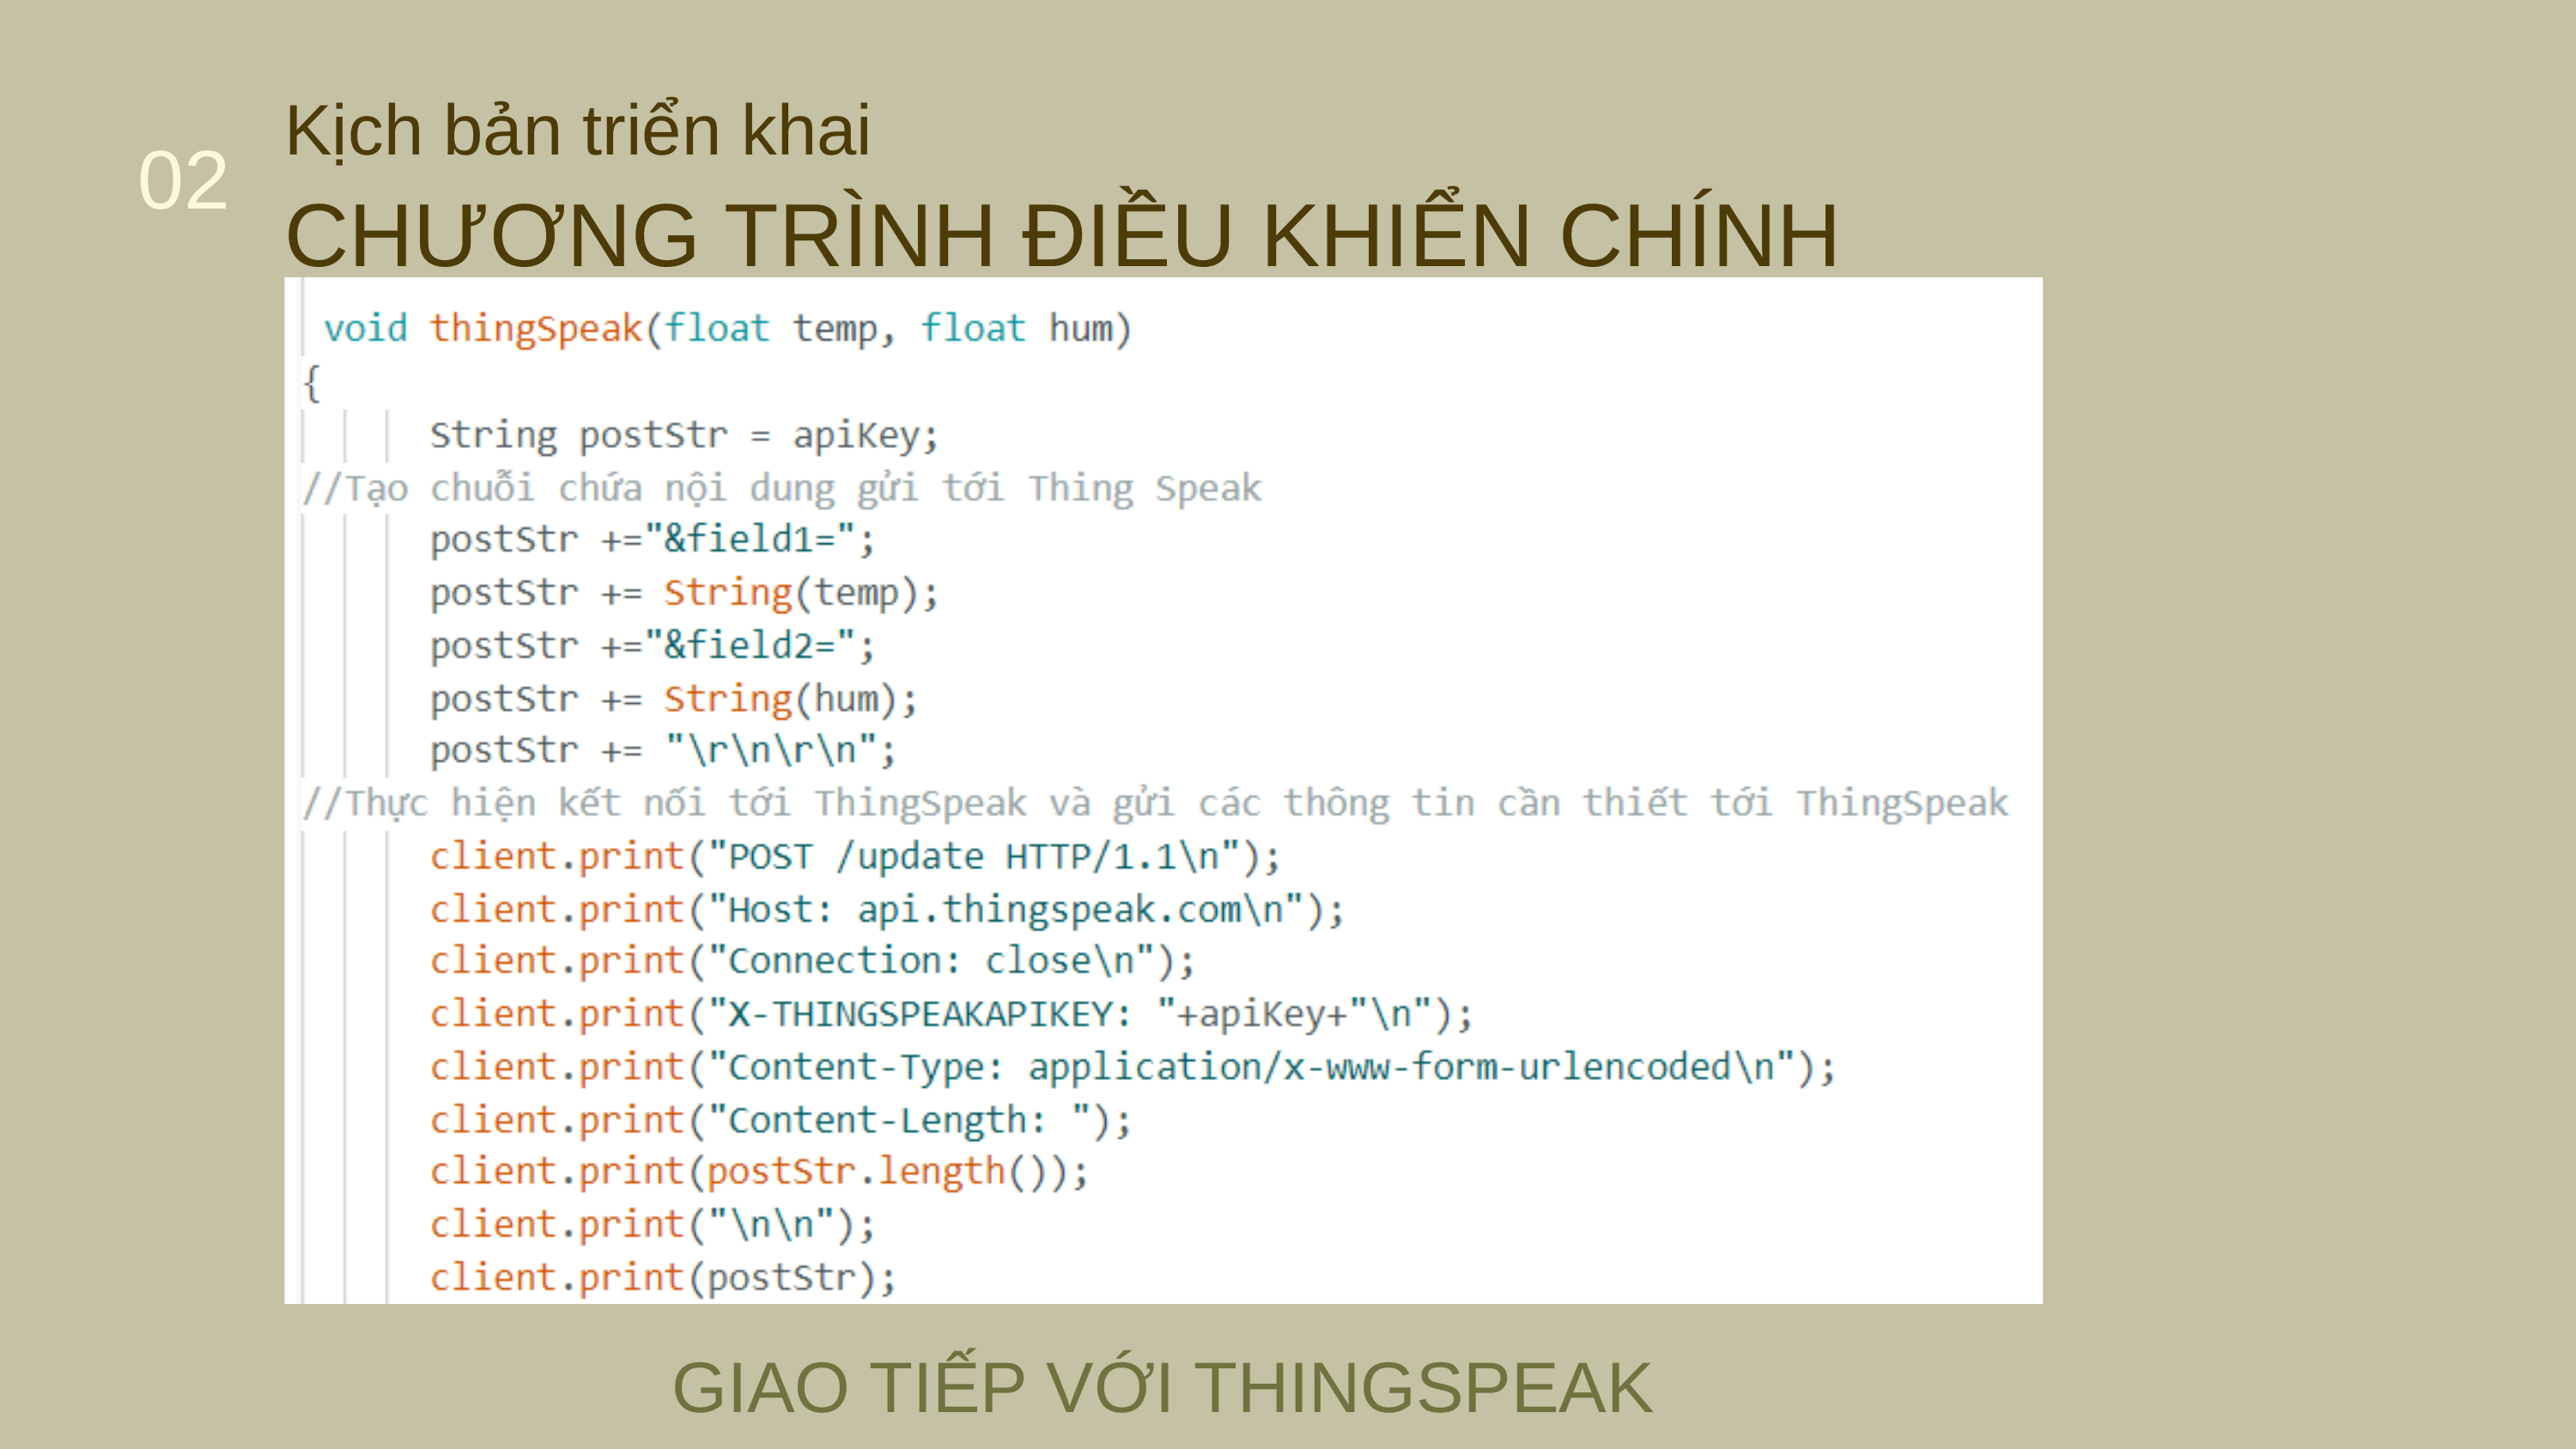

Kịch bản triển khai
02
CHƯƠNG TRÌNH ĐIỀU KHIỂN CHÍNH

GIAO TIẾP VỚI THINGSPEAK